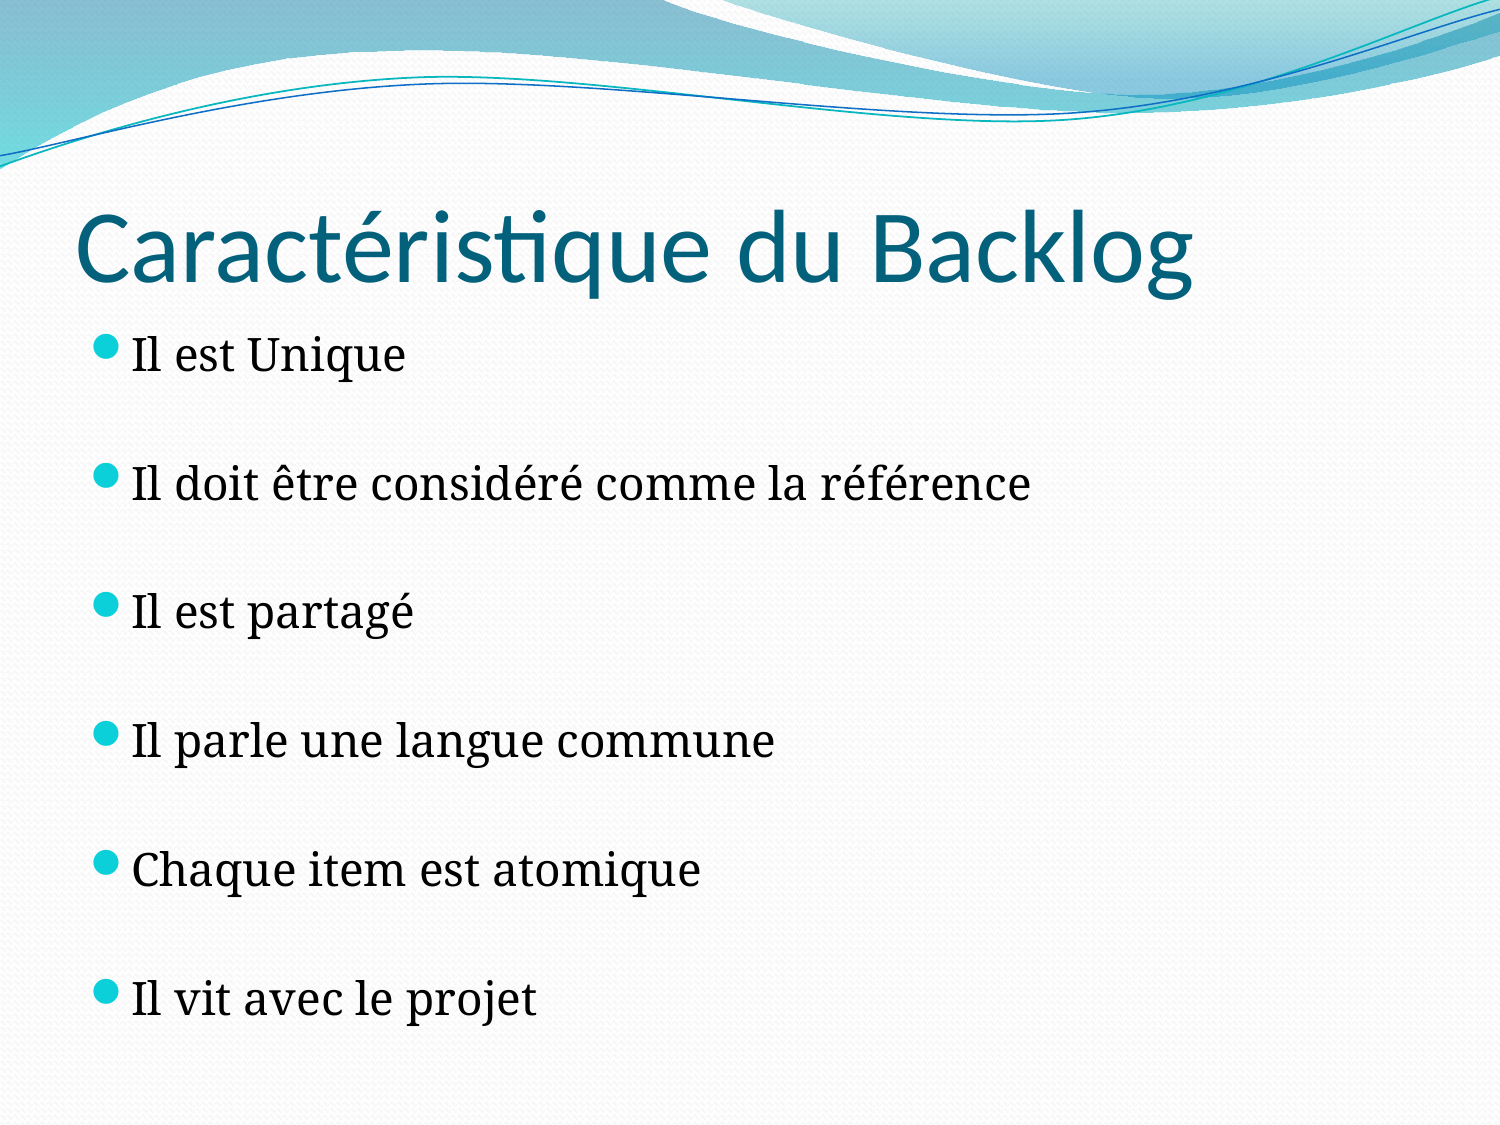

# Caractéristique du Backlog
Il est Unique

Il doit être considéré comme la référence

Il est partagé

Il parle une langue commune

Chaque item est atomique

Il vit avec le projet